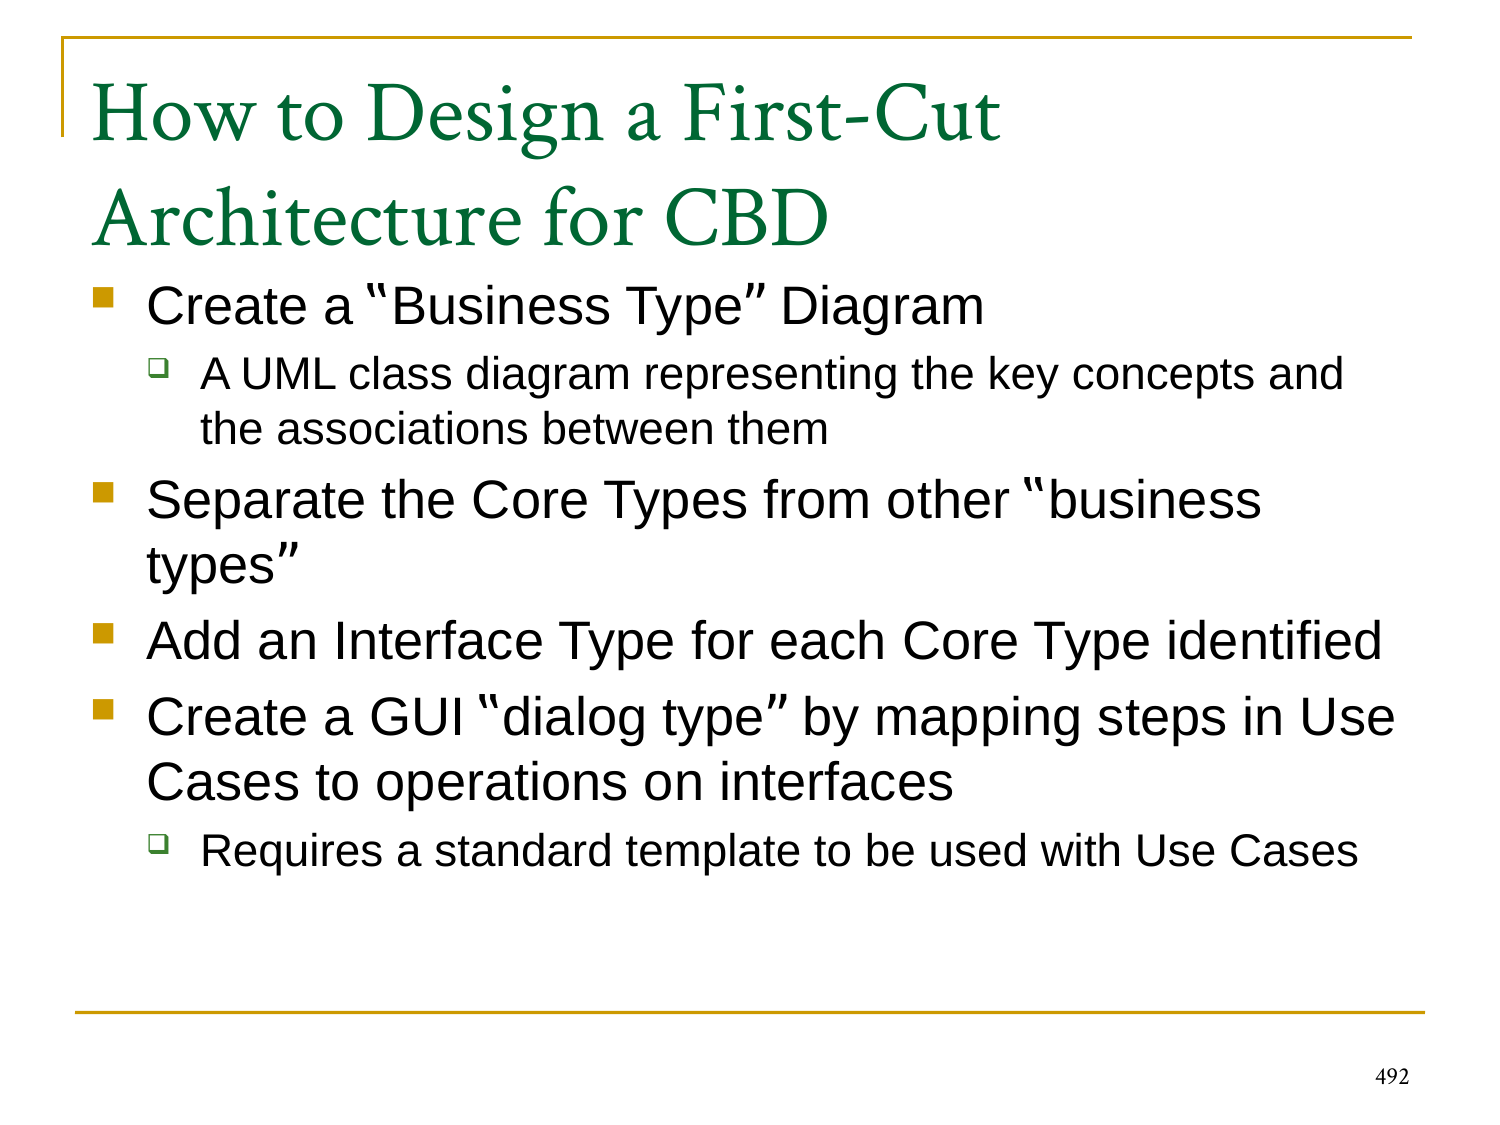

# How to Design a First-Cut Architecture for CBD
Create a “Business Type” Diagram
A UML class diagram representing the key concepts and the associations between them
Separate the Core Types from other “business types”
Add an Interface Type for each Core Type identified
Create a GUI “dialog type” by mapping steps in Use Cases to operations on interfaces
Requires a standard template to be used with Use Cases
492